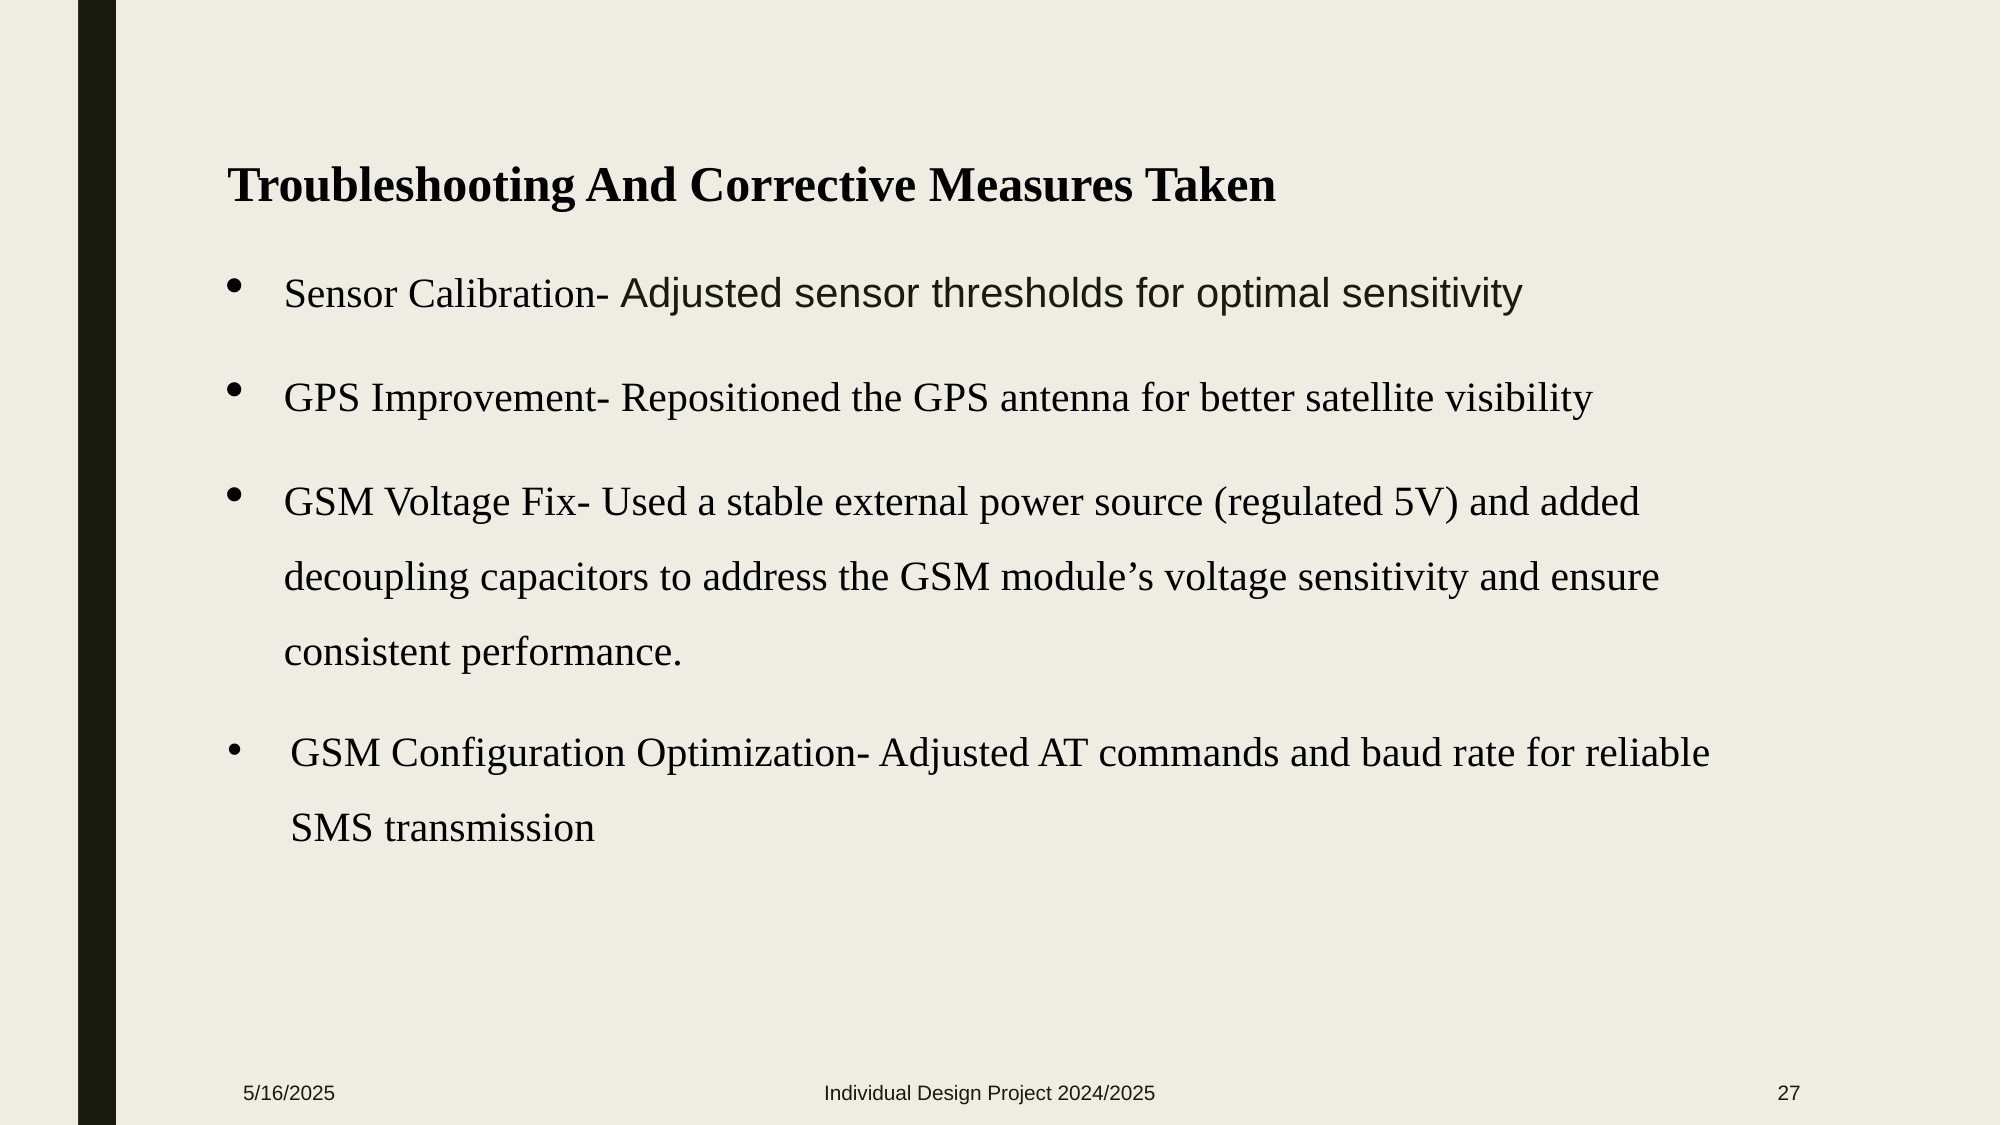

Troubleshooting And Corrective Measures Taken
Sensor Calibration- Adjusted sensor thresholds for optimal sensitivity
GPS Improvement- Repositioned the GPS antenna for better satellite visibility
GSM Voltage Fix- Used a stable external power source (regulated 5V) and added decoupling capacitors to address the GSM module’s voltage sensitivity and ensure consistent performance.
GSM Configuration Optimization- Adjusted AT commands and baud rate for reliable SMS transmission

5/16/2025
Individual Design Project 2024/2025
27